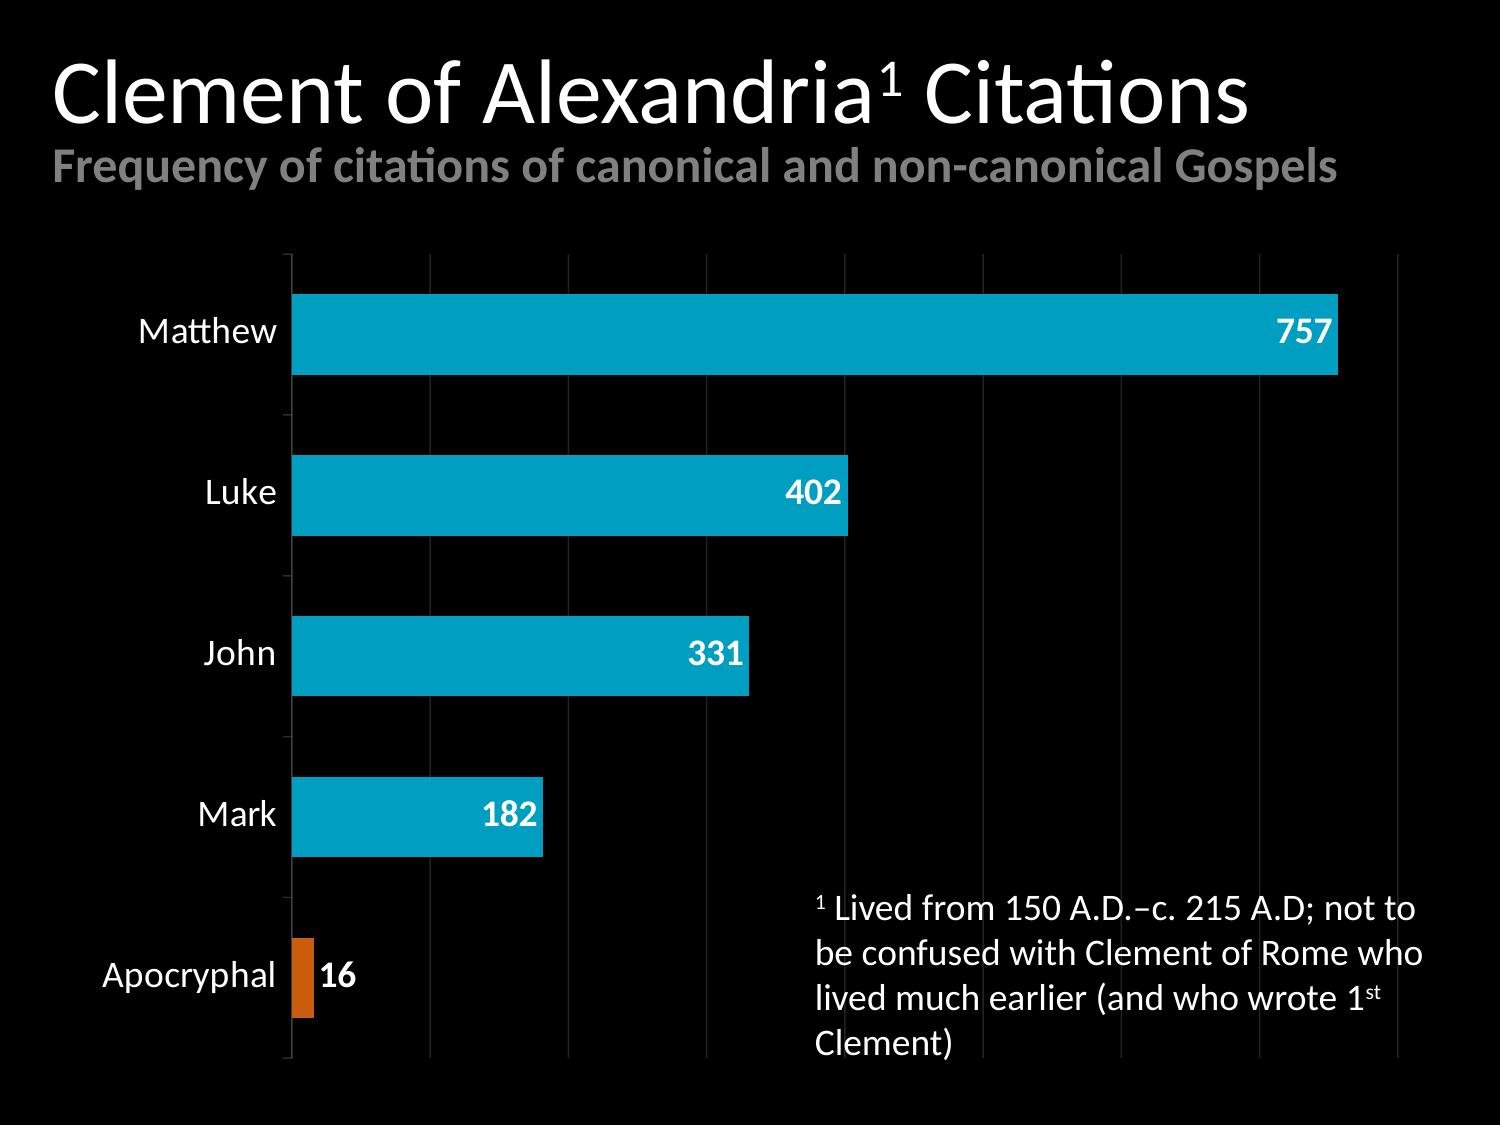

Clement of Alexandria1 Citations
Frequency of citations of canonical and non-canonical Gospels

### Chart

| Category | Series 1 |
|---|---|
| Apocryphal | 16.0 |
| Mark | 182.0 |
| John | 331.0 |
| Luke | 402.0 |
| Matthew | 757.0 |
1 Lived from 150 A.D.–c. 215 A.D; not to be confused with Clement of Rome who lived much earlier (and who wrote 1st Clement)